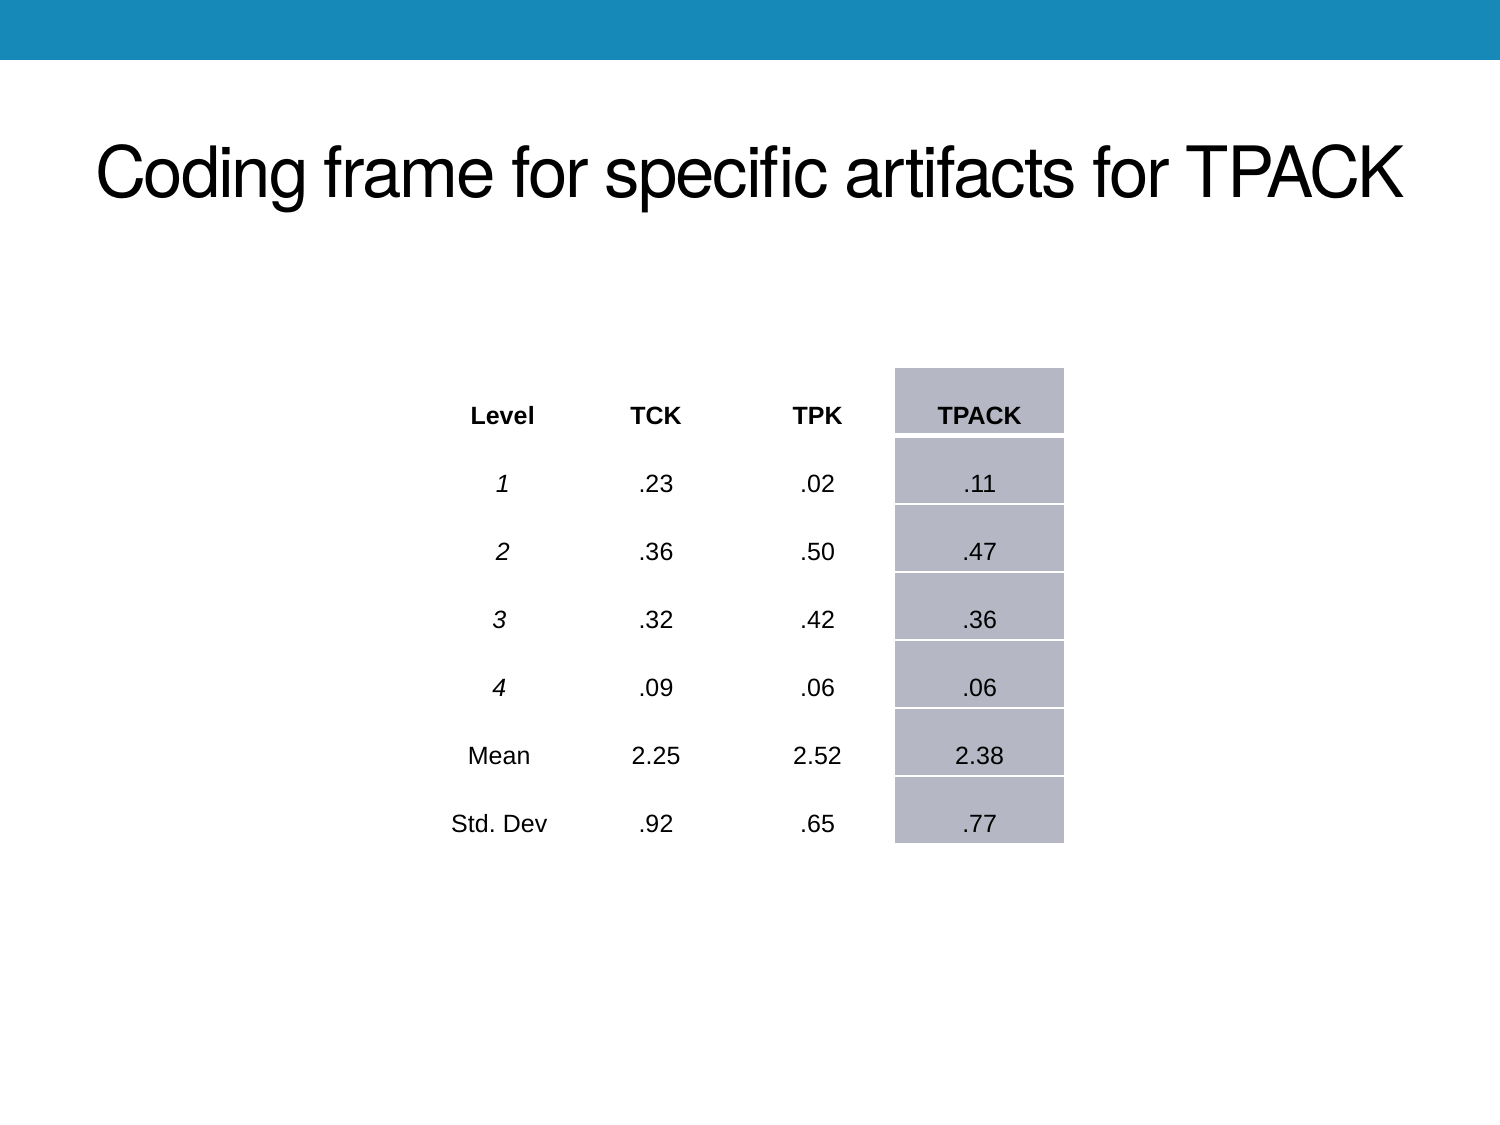

# Coding frame for specific artifacts for TPACK
| Level | TCK | TPK | TPACK |
| --- | --- | --- | --- |
| 1 | .23 | .02 | .11 |
| 2 | .36 | .50 | .47 |
| 3 | .32 | .42 | .36 |
| 4 | .09 | .06 | .06 |
| Mean | 2.25 | 2.52 | 2.38 |
| Std. Dev | .92 | .65 | .77 |